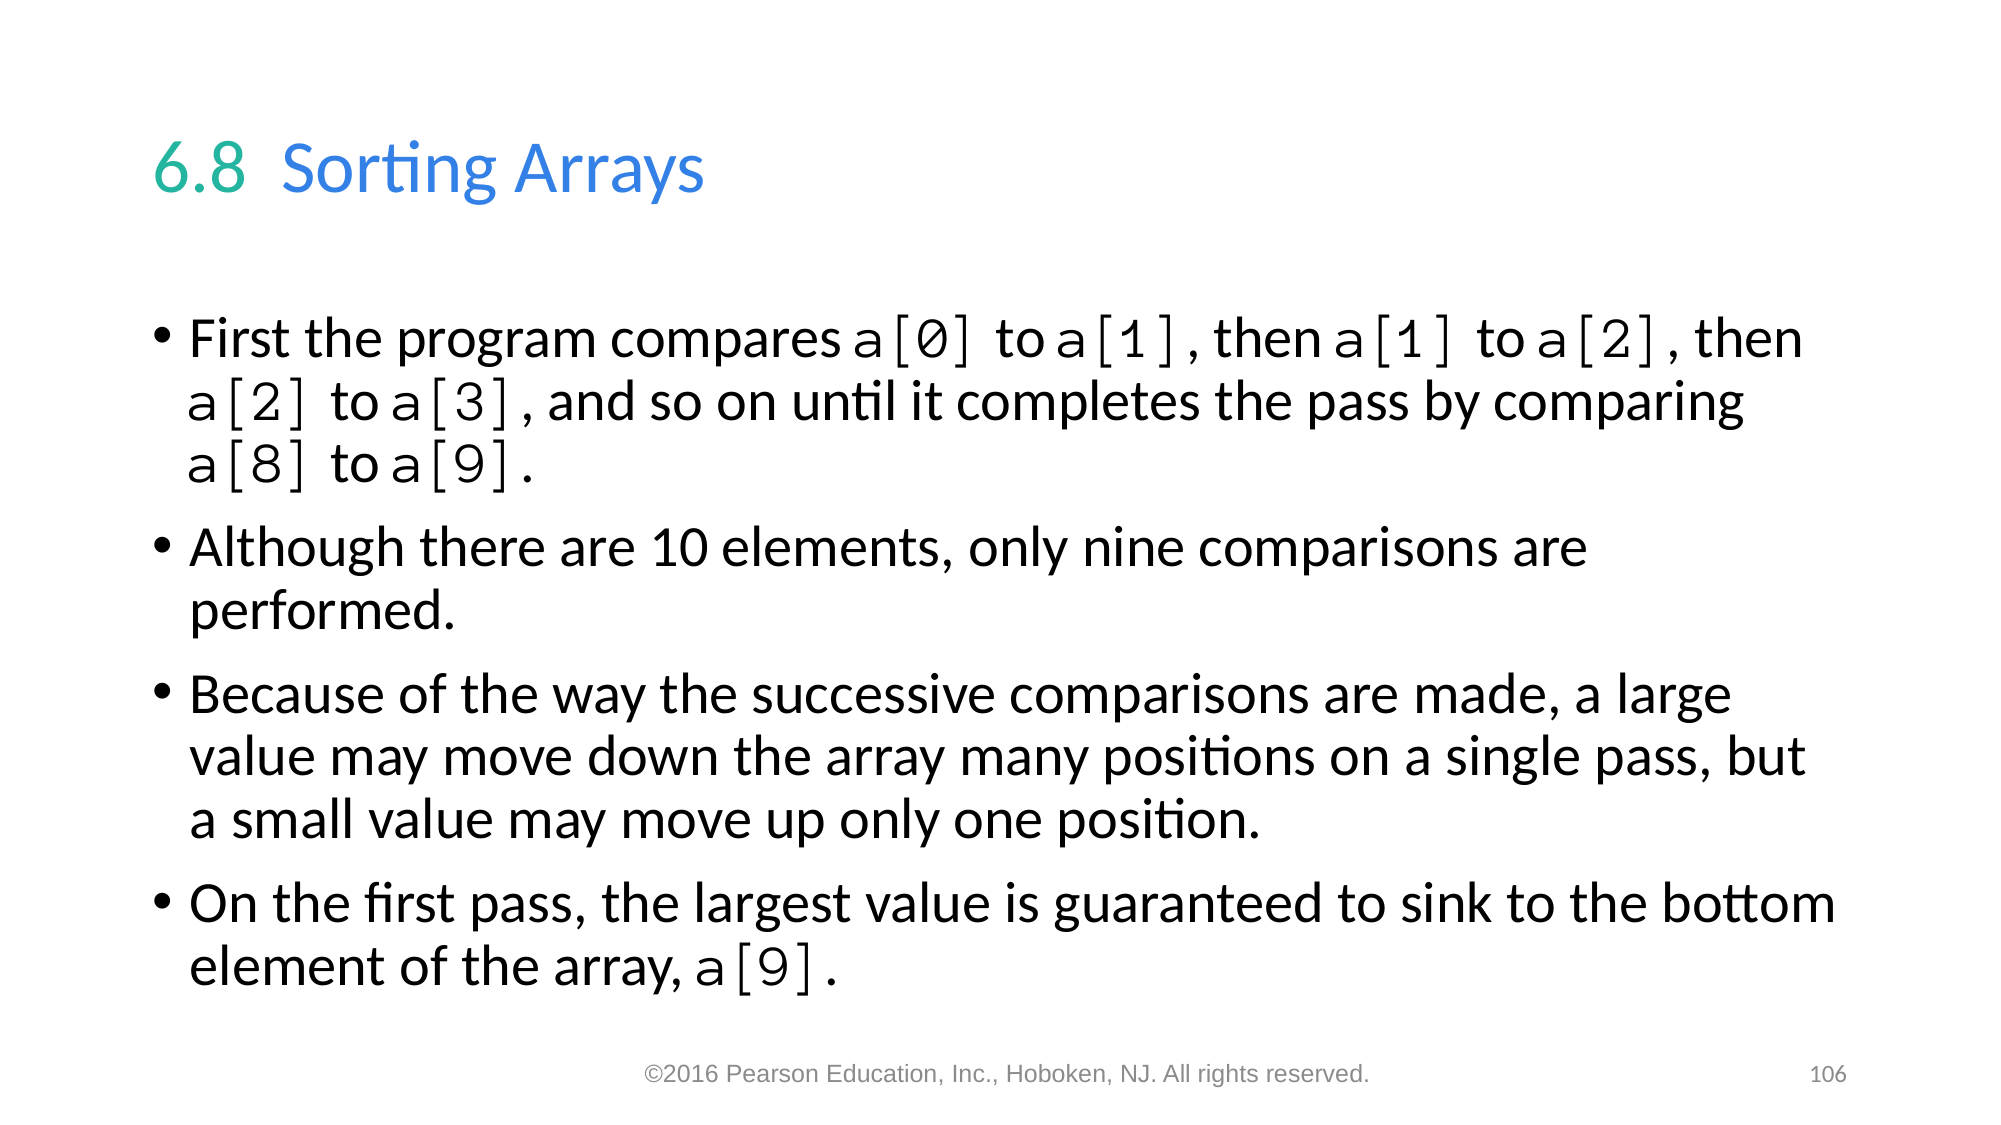

# 6.8  Sorting Arrays
First the program compares a[0] to a[1], then a[1] to a[2], then a[2] to a[3], and so on until it completes the pass by comparing a[8] to a[9].
Although there are 10 elements, only nine comparisons are performed.
Because of the way the successive comparisons are made, a large value may move down the array many positions on a single pass, but a small value may move up only one position.
On the first pass, the largest value is guaranteed to sink to the bottom element of the array, a[9].
106
©2016 Pearson Education, Inc., Hoboken, NJ. All rights reserved.